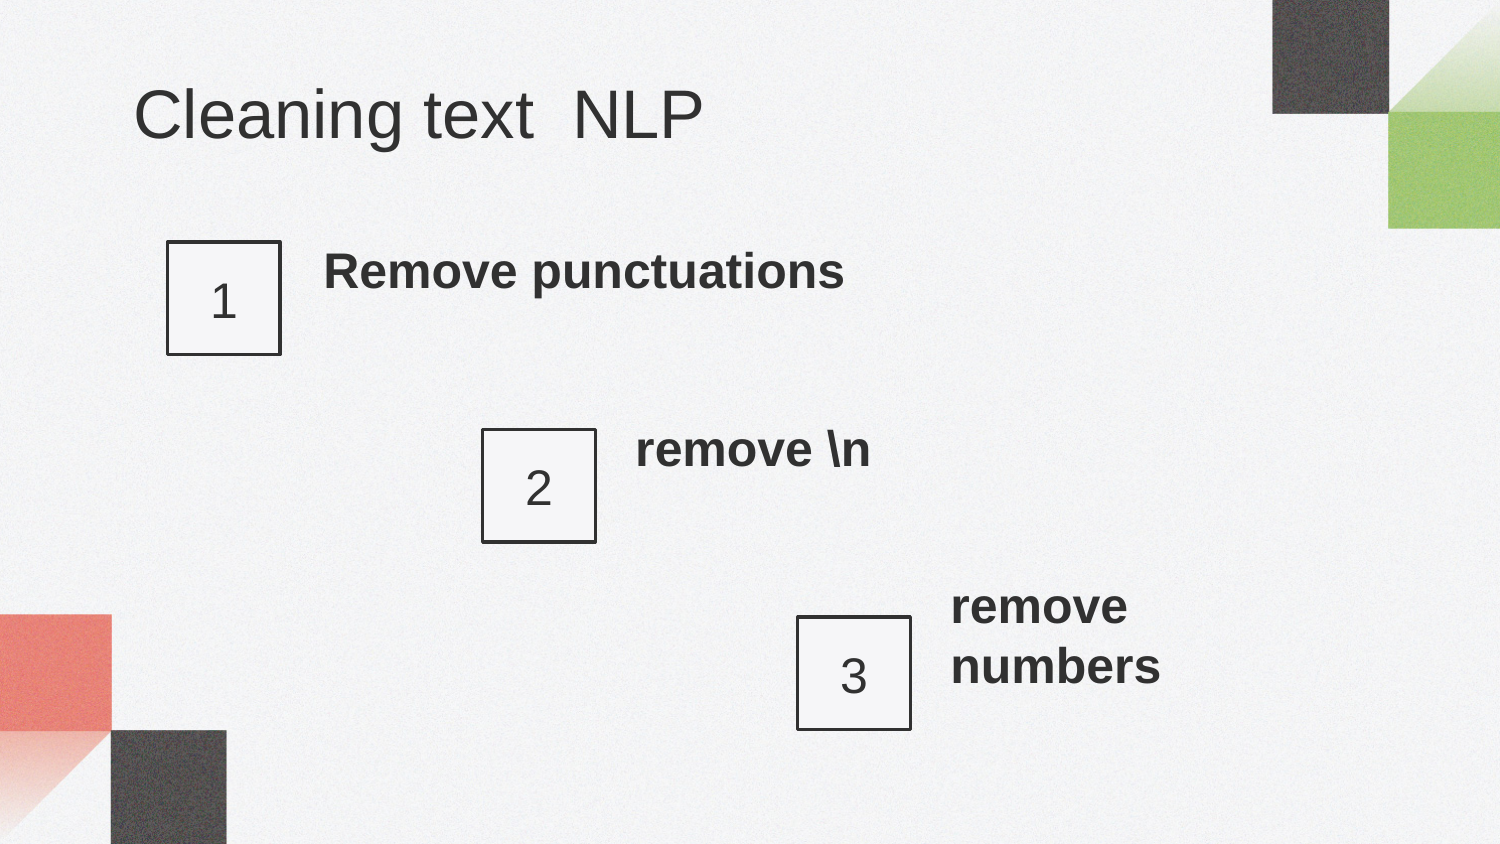

Cleaning text  NLP
1
# Remove punctuations

remove \n
2

remove numbers
3